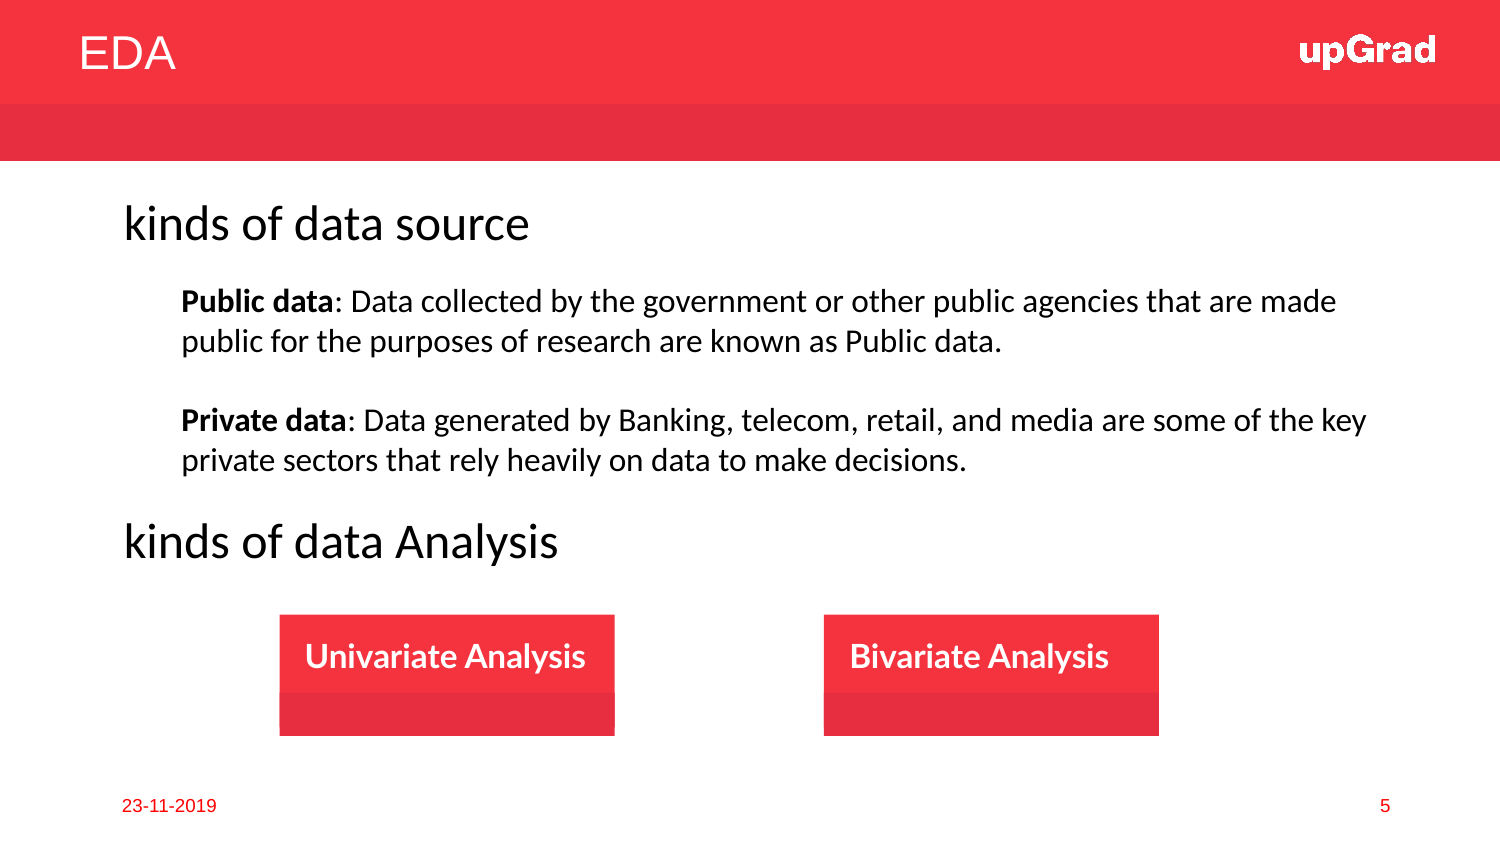

EDA

kinds of data source
Public data: Data collected by the government or other public agencies that are made public for the purposes of research are known as Public data.

Private data: Data generated by Banking, telecom, retail, and media are some of the key private sectors that rely heavily on data to make decisions.
kinds of data Analysis

Univariate Analysis

Bivariate Analysis
5
23-11-2019